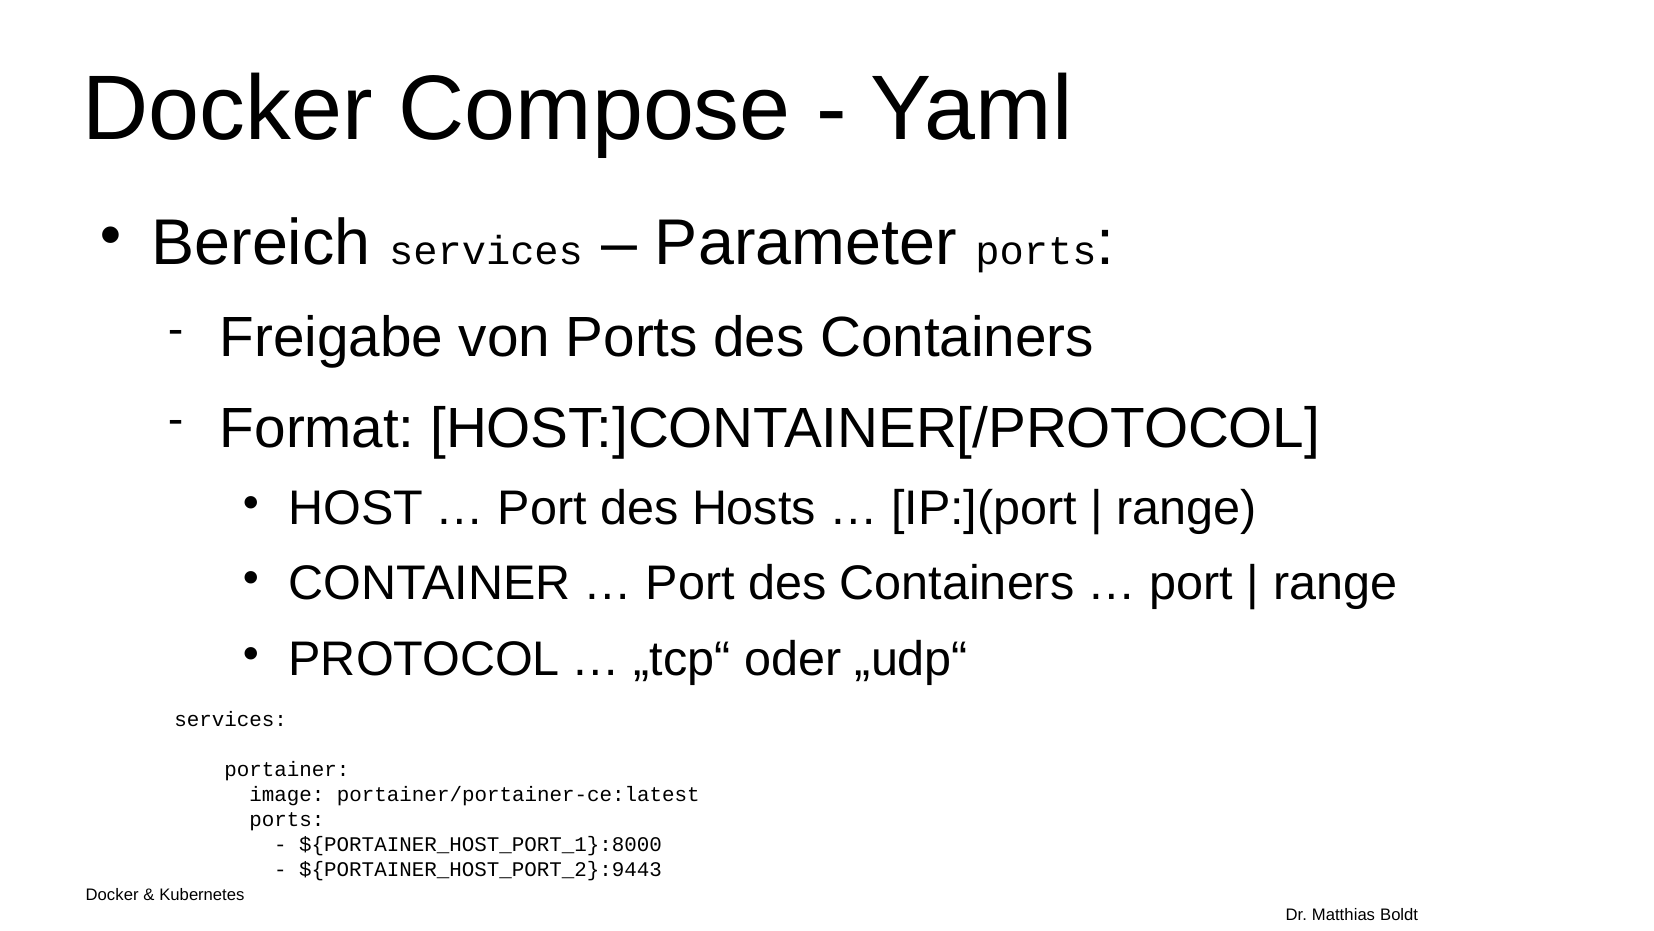

Docker Compose - Yaml
Bereich services – Parameter ports:
Freigabe von Ports des Containers
Format: [HOST:]CONTAINER[/PROTOCOL]
HOST … Port des Hosts … [IP:](port | range)
CONTAINER … Port des Containers … port | range
PROTOCOL … „tcp“ oder „udp“

services:

    portainer:
      image: portainer/portainer-ce:latest
      ports:
        - ${PORTAINER_HOST_PORT_1}:8000
        - ${PORTAINER_HOST_PORT_2}:9443

Docker & Kubernetes																Dr. Matthias Boldt